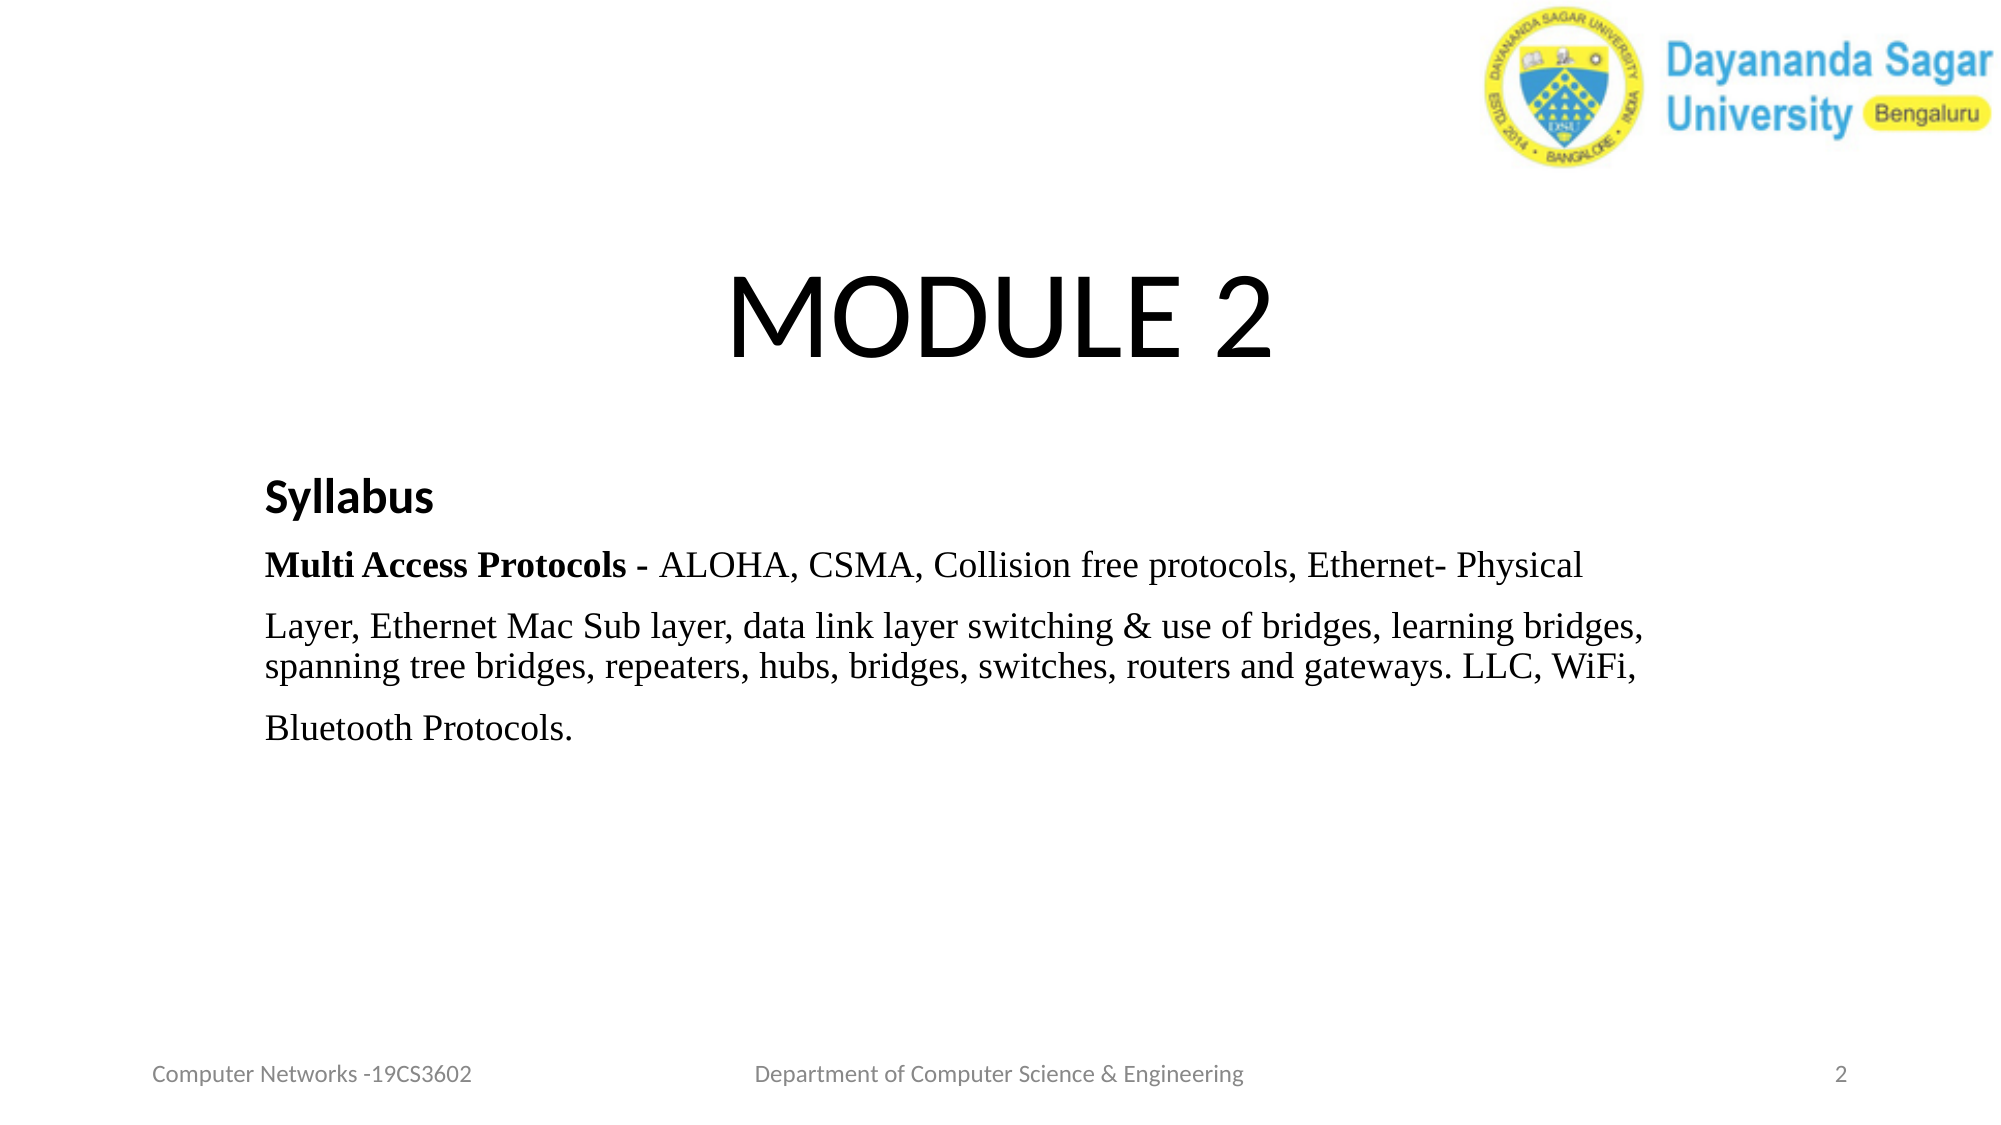

# MODULE 2
Syllabus
Multi Access Protocols - ALOHA, CSMA, Collision free protocols, Ethernet- Physical
Layer, Ethernet Mac Sub layer, data link layer switching & use of bridges, learning bridges, spanning tree bridges, repeaters, hubs, bridges, switches, routers and gateways. LLC, WiFi,
Bluetooth Protocols.
Computer Networks -19CS3602
Department of Computer Science & Engineering
2